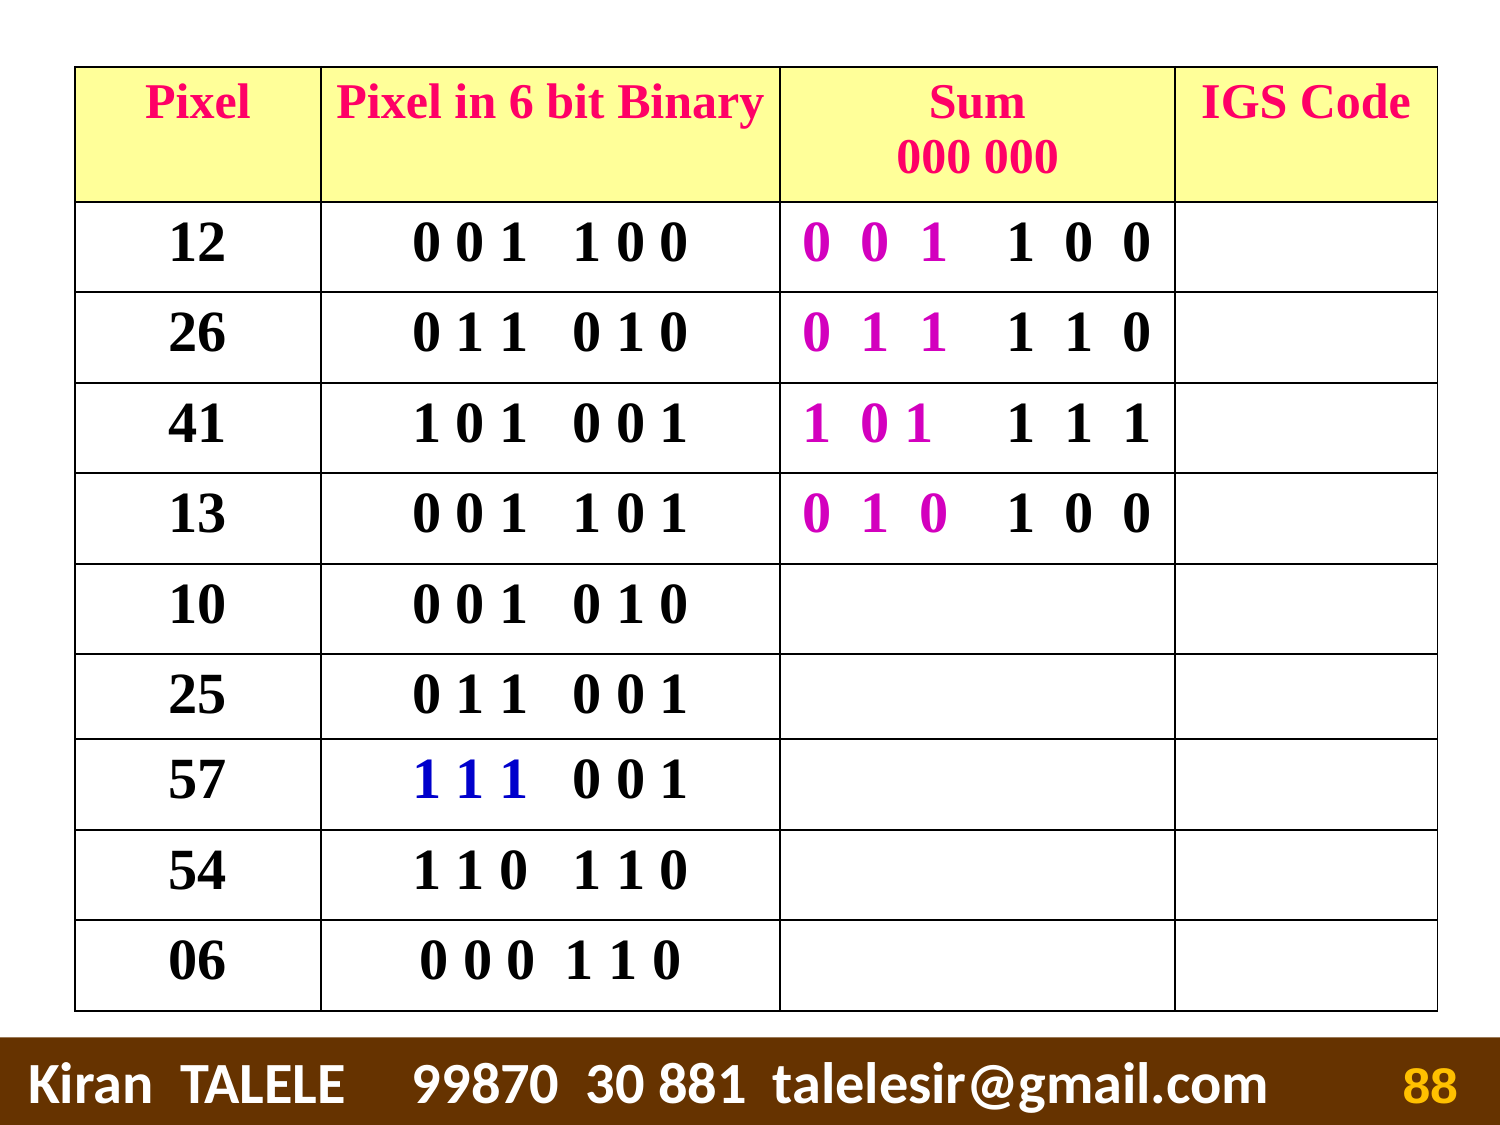

| Pixel | Pixel in 6 bit Binary | Sum 000 000 | IGS Code |
| --- | --- | --- | --- |
| 12 | 0 0 1 1 0 0 | 0 0 1 1 0 0 |  |
| 26 | 0 1 1 0 1 0 | 0 1 1 1 1 0 |  |
| 41 | 1 0 1 0 0 1 | 1 0 1 1 1 1 |  |
| 13 | 0 0 1 1 0 1 | 0 1 0 1 0 0 |  |
| 10 | 0 0 1 0 1 0 |  |  |
| 25 | 0 1 1 0 0 1 |  |  |
| 57 | 1 1 1 0 0 1 |  |  |
| 54 | 1 1 0 1 1 0 |  |  |
| 06 | 0 0 0 1 1 0 |  |  |

 Kiran  TALELE     99870  30 881  talelesir@gmail.com
88